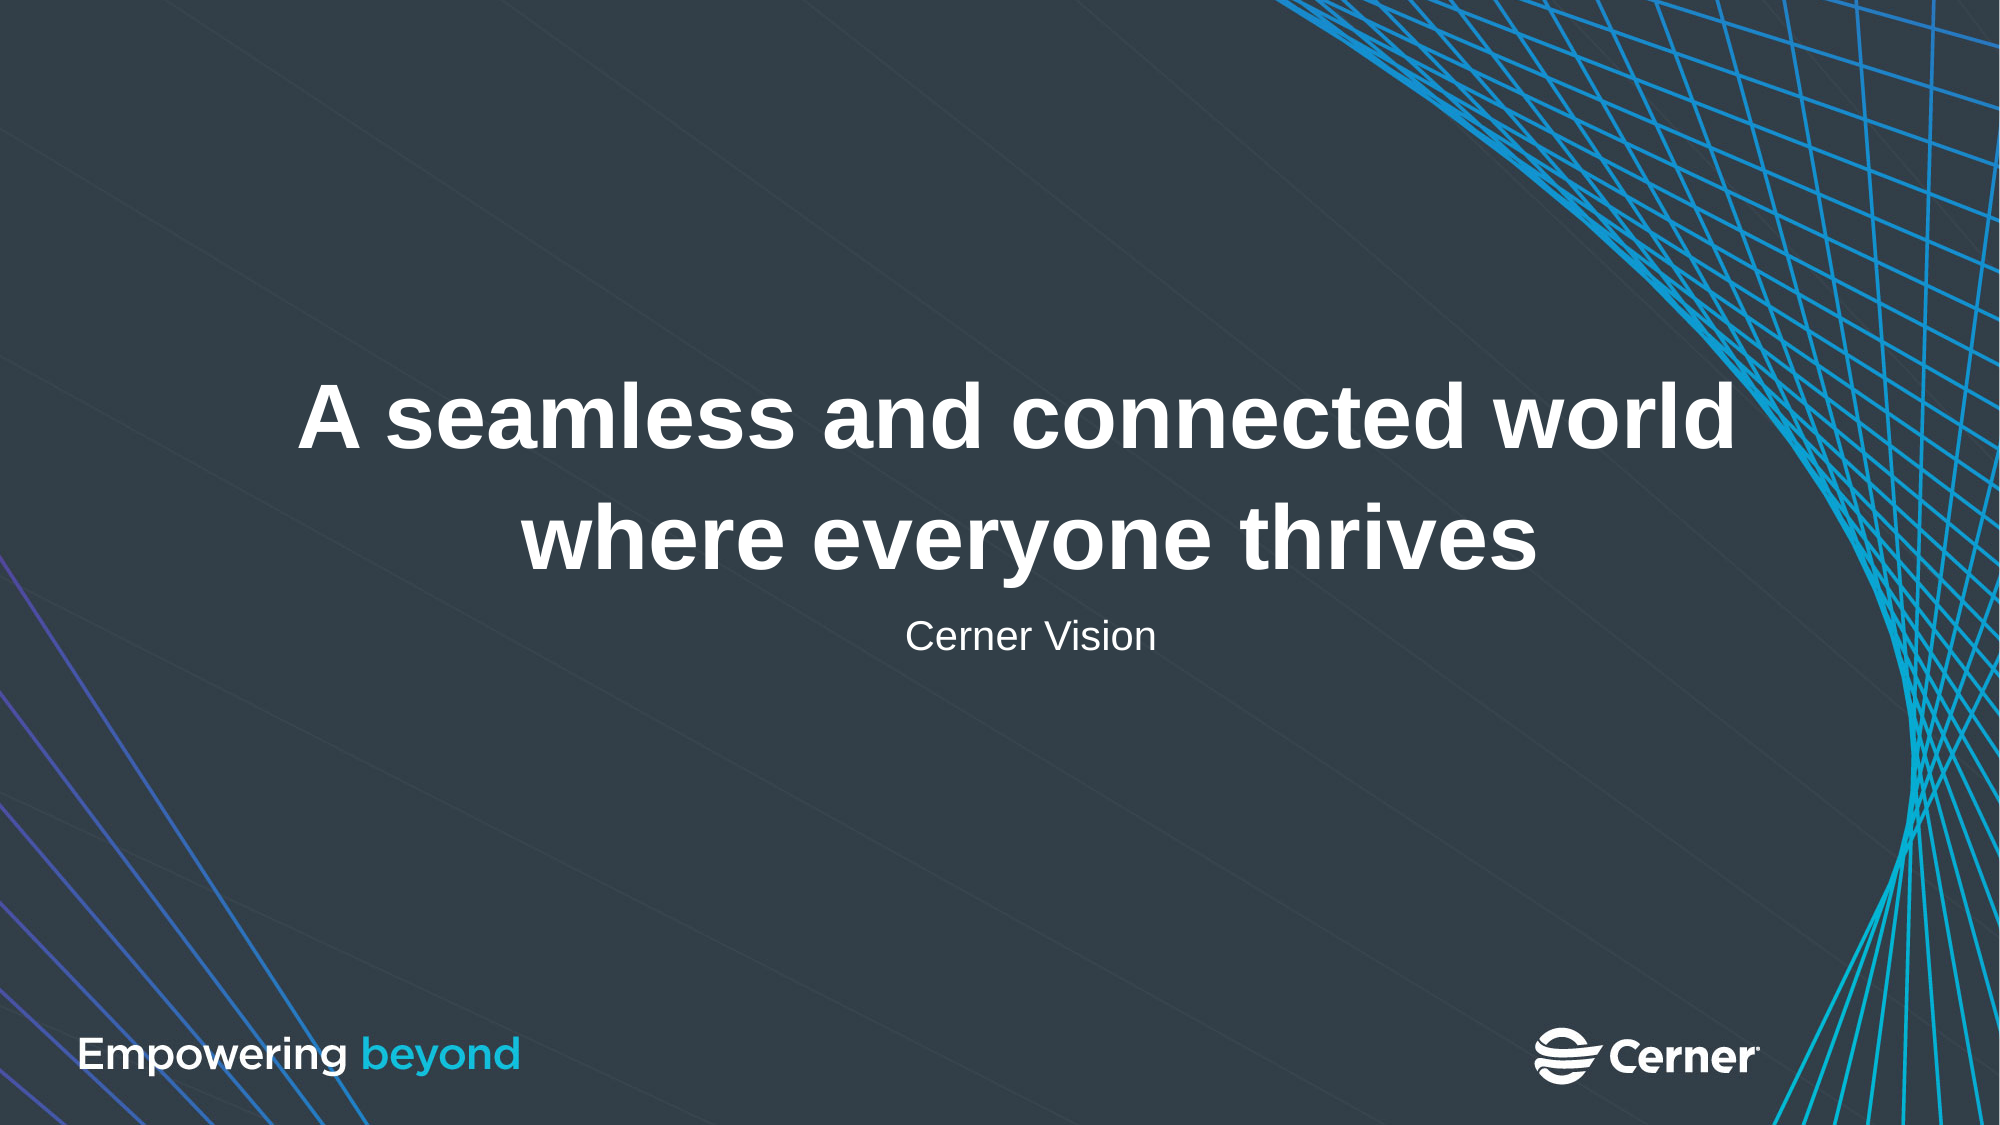

A seamless and connected world
where everyone thrives
Cerner Vision